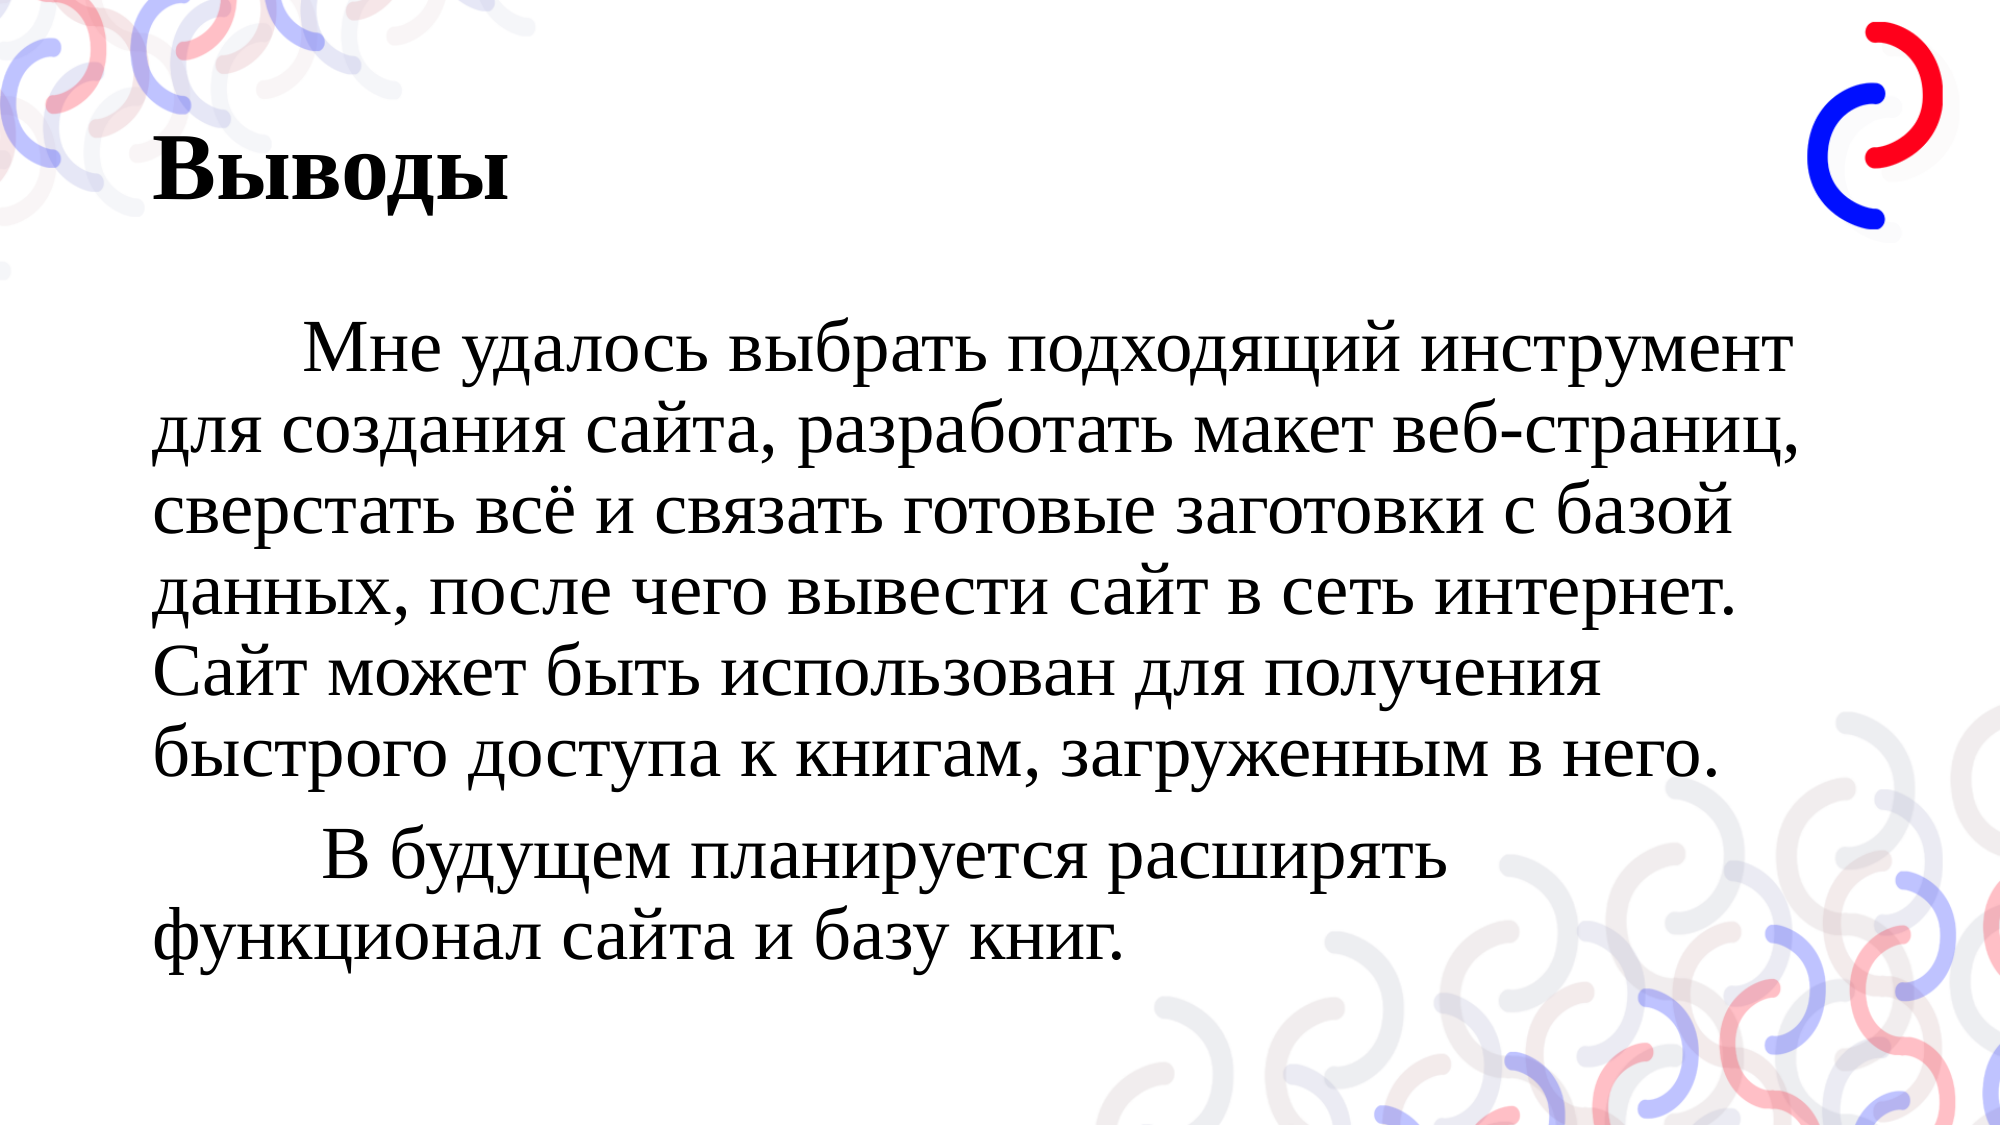

# Выводы
	Мне удалось выбрать подходящий инструмент для создания сайта, разработать макет веб-страниц, сверстать всё и связать готовые заготовки с базой данных, после чего вывести сайт в сеть интернет. Сайт может быть использован для получения быстрого доступа к книгам, загруженным в него.
	 В будущем планируется расширять функционал сайта и базу книг.